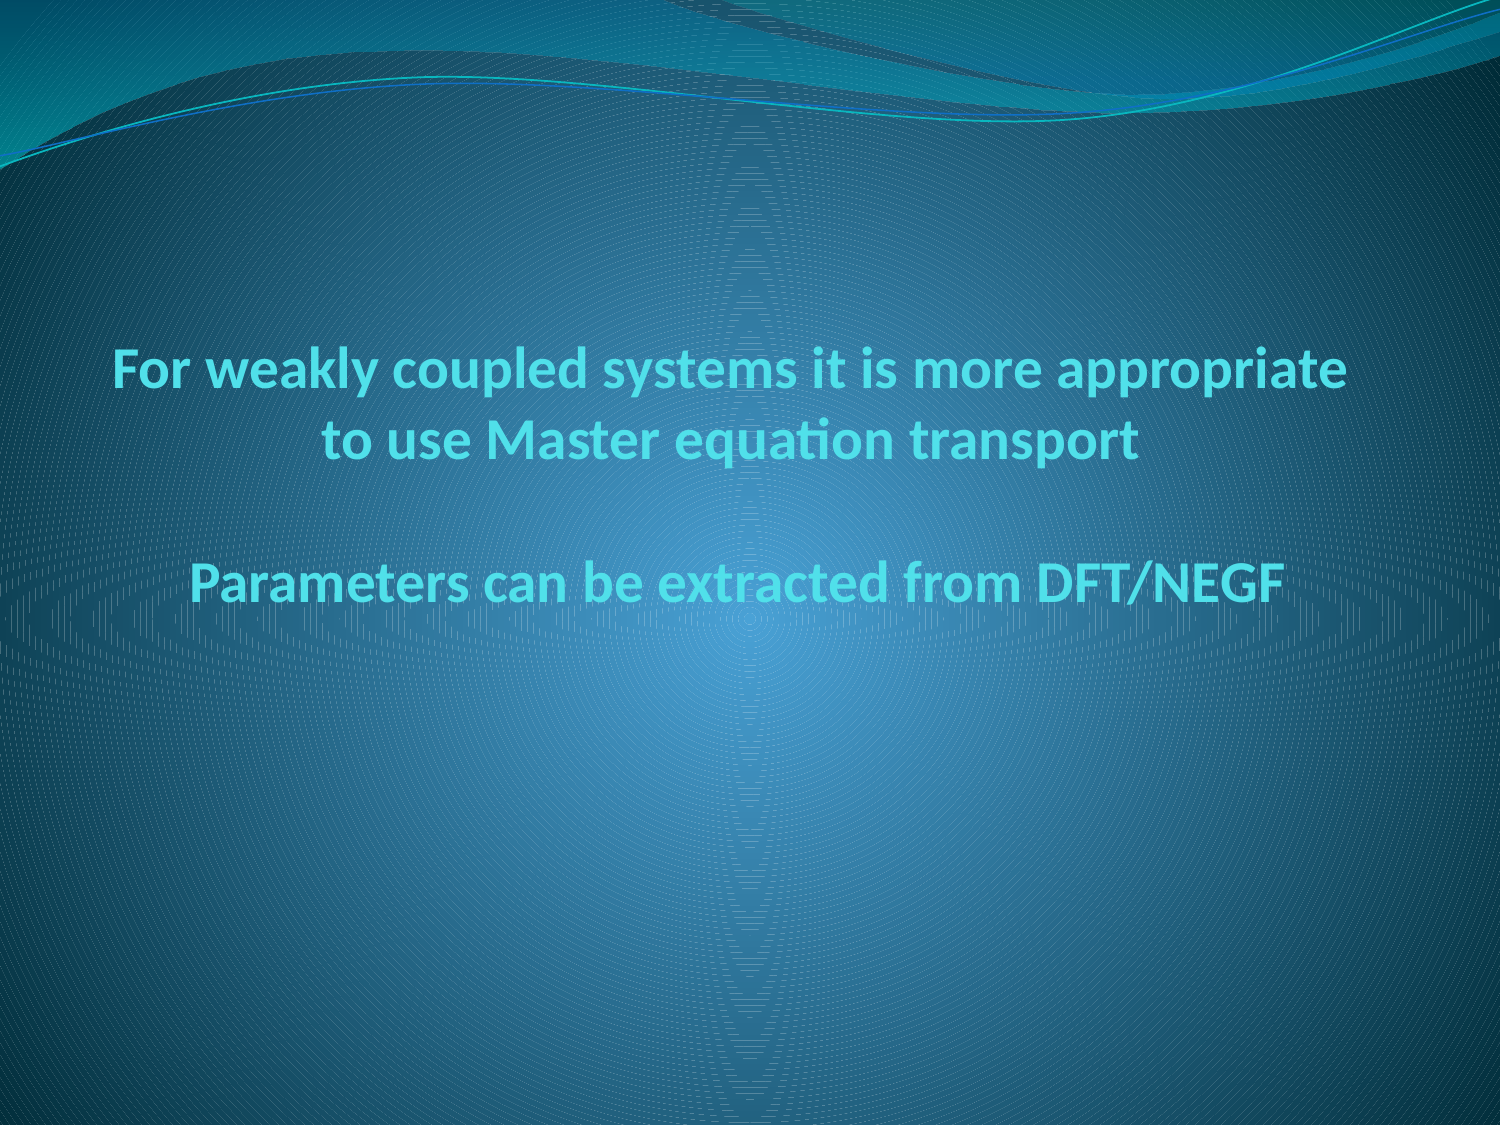

# For weakly coupled systems it is more appropriate to use Master equation transport Parameters can be extracted from DFT/NEGF